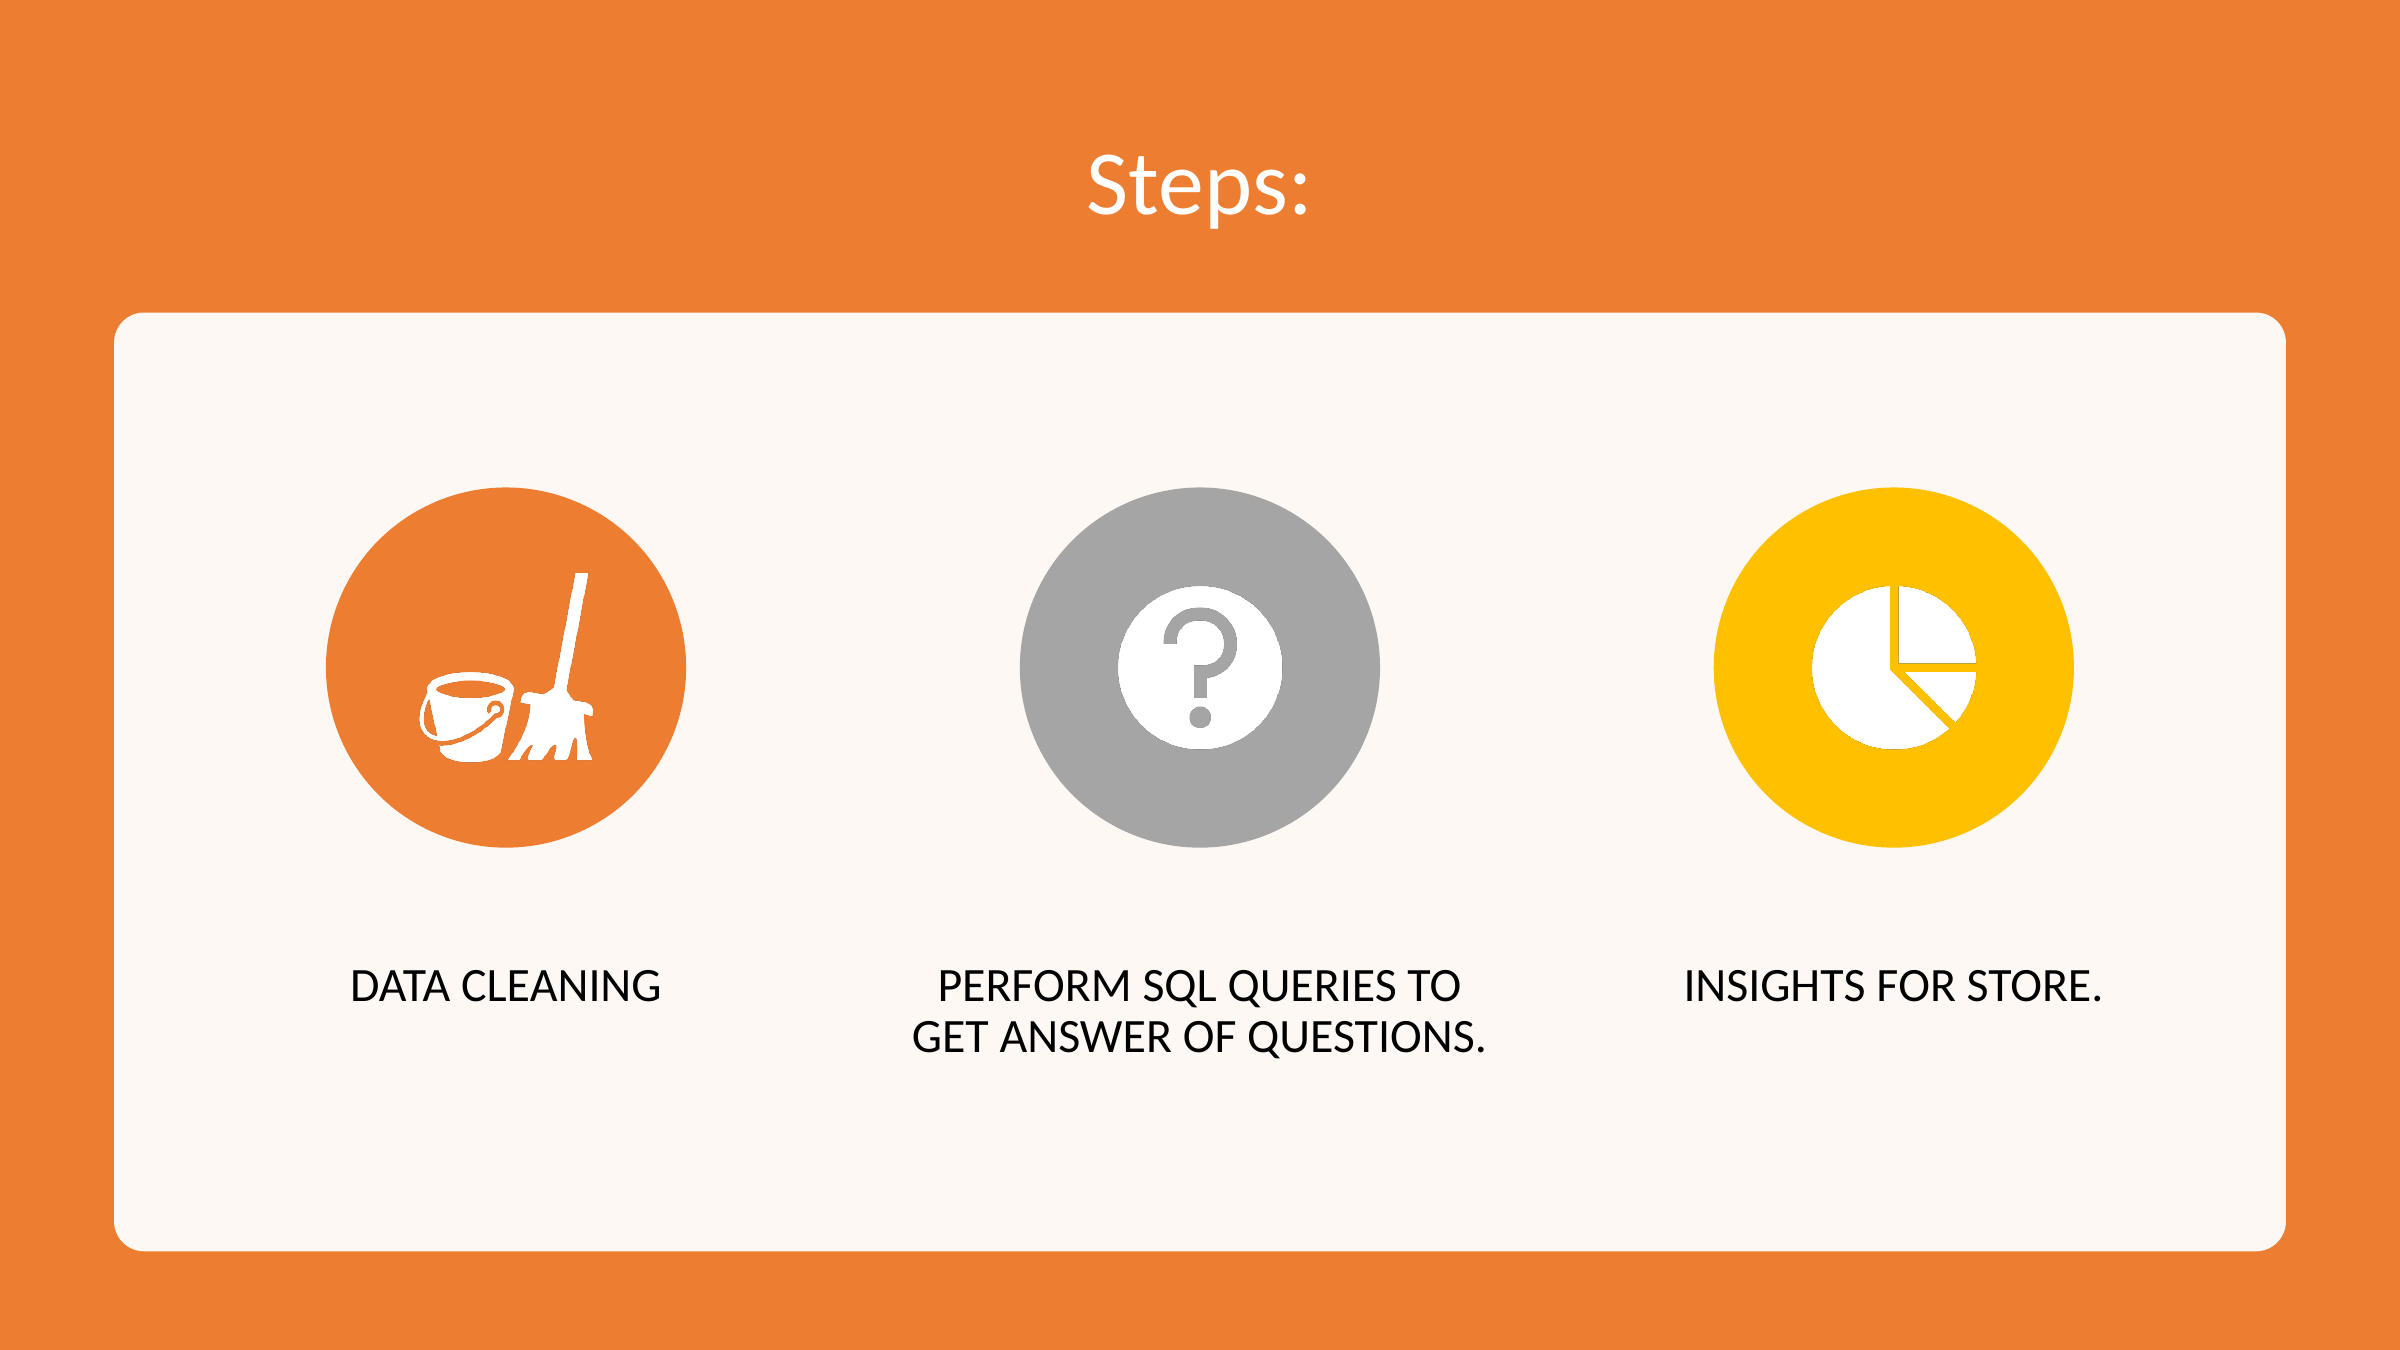

Steps:

Data cleaning
Perform sql queries to get answer of questions.
Insights for store.